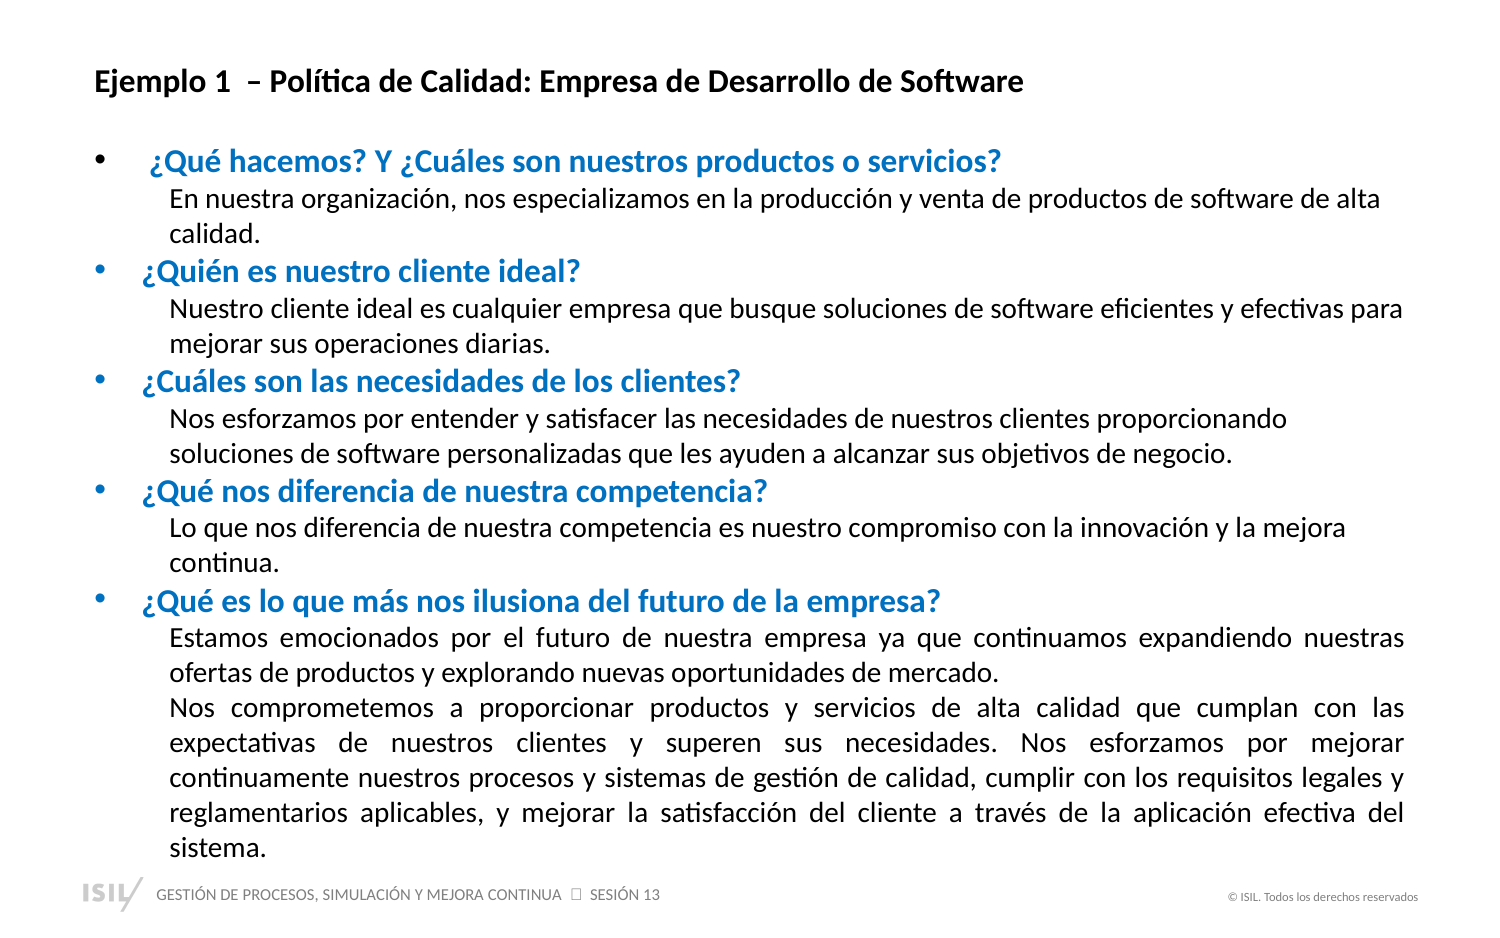

Ejemplo 1  – Política de Calidad: Empresa de Desarrollo de Software

 ¿Qué hacemos? Y ¿Cuáles son nuestros productos o servicios?
En nuestra organización, nos especializamos en la producción y venta de productos de software de alta calidad.
¿Quién es nuestro cliente ideal?
Nuestro cliente ideal es cualquier empresa que busque soluciones de software eficientes y efectivas para mejorar sus operaciones diarias.
¿Cuáles son las necesidades de los clientes?
Nos esforzamos por entender y satisfacer las necesidades de nuestros clientes proporcionando soluciones de software personalizadas que les ayuden a alcanzar sus objetivos de negocio.
¿Qué nos diferencia de nuestra competencia?
Lo que nos diferencia de nuestra competencia es nuestro compromiso con la innovación y la mejora continua.
¿Qué es lo que más nos ilusiona del futuro de la empresa?
Estamos emocionados por el futuro de nuestra empresa ya que continuamos expandiendo nuestras ofertas de productos y explorando nuevas oportunidades de mercado.
Nos comprometemos a proporcionar productos y servicios de alta calidad que cumplan con las expectativas de nuestros clientes y superen sus necesidades. Nos esforzamos por mejorar continuamente nuestros procesos y sistemas de gestión de calidad, cumplir con los requisitos legales y reglamentarios aplicables, y mejorar la satisfacción del cliente a través de la aplicación efectiva del sistema.